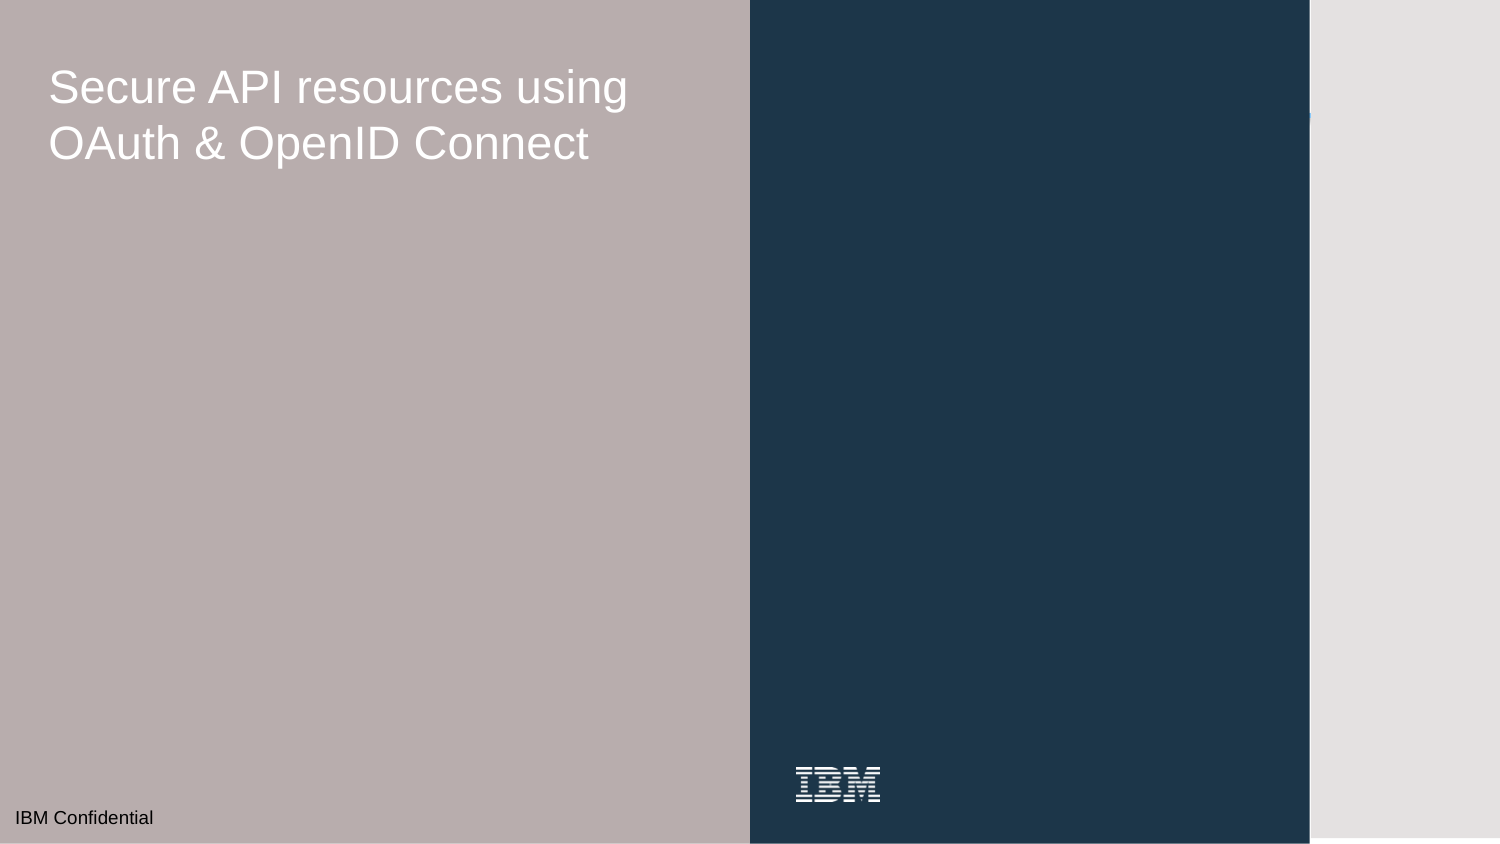

Secure API resources using OAuth & OpenID Connect